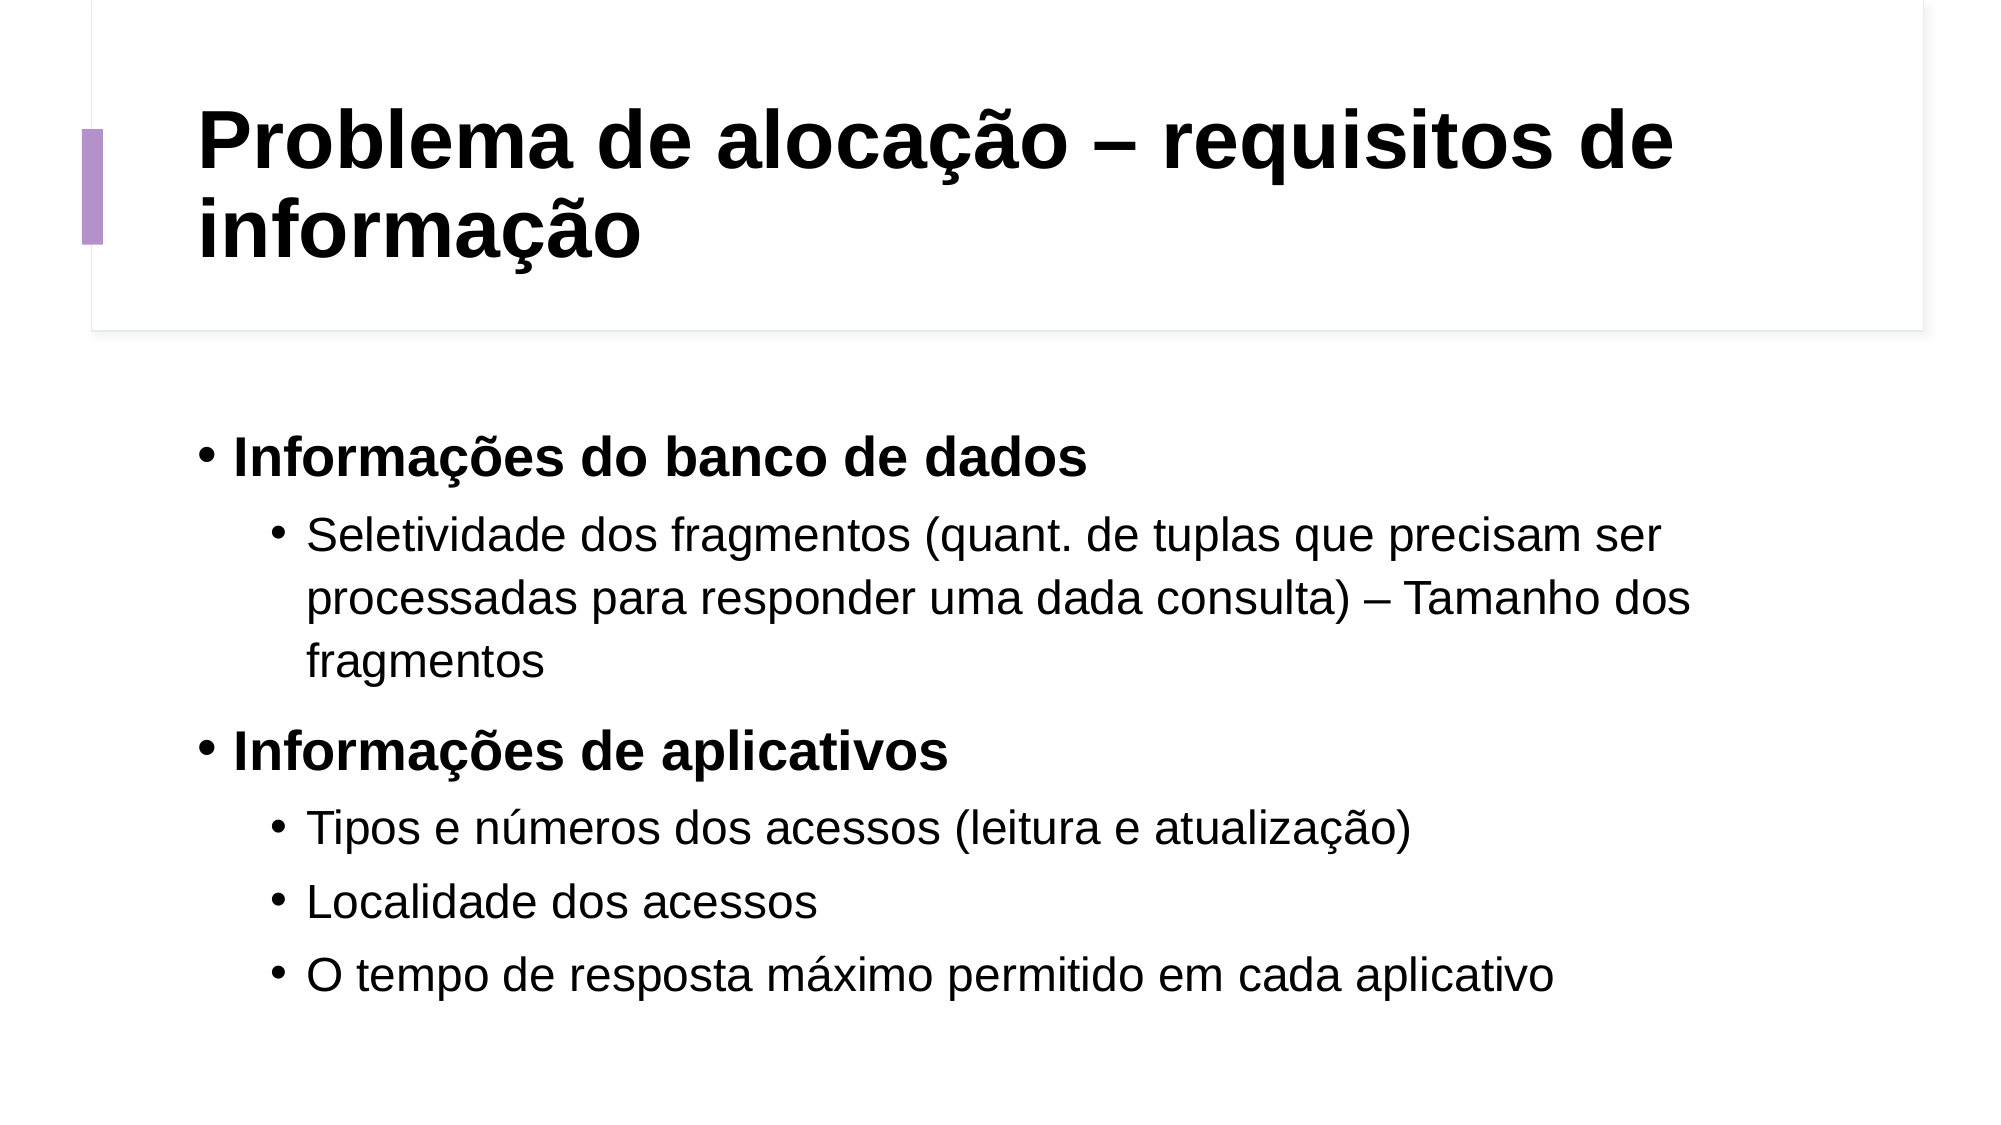

# Problema de alocação – requisitos de informação
Informações do banco de dados
Seletividade dos fragmentos (quant. de tuplas que precisam ser processadas para responder uma dada consulta) – Tamanho dos fragmentos
Informações de aplicativos
Tipos e números dos acessos (leitura e atualização)
Localidade dos acessos
O tempo de resposta máximo permitido em cada aplicativo